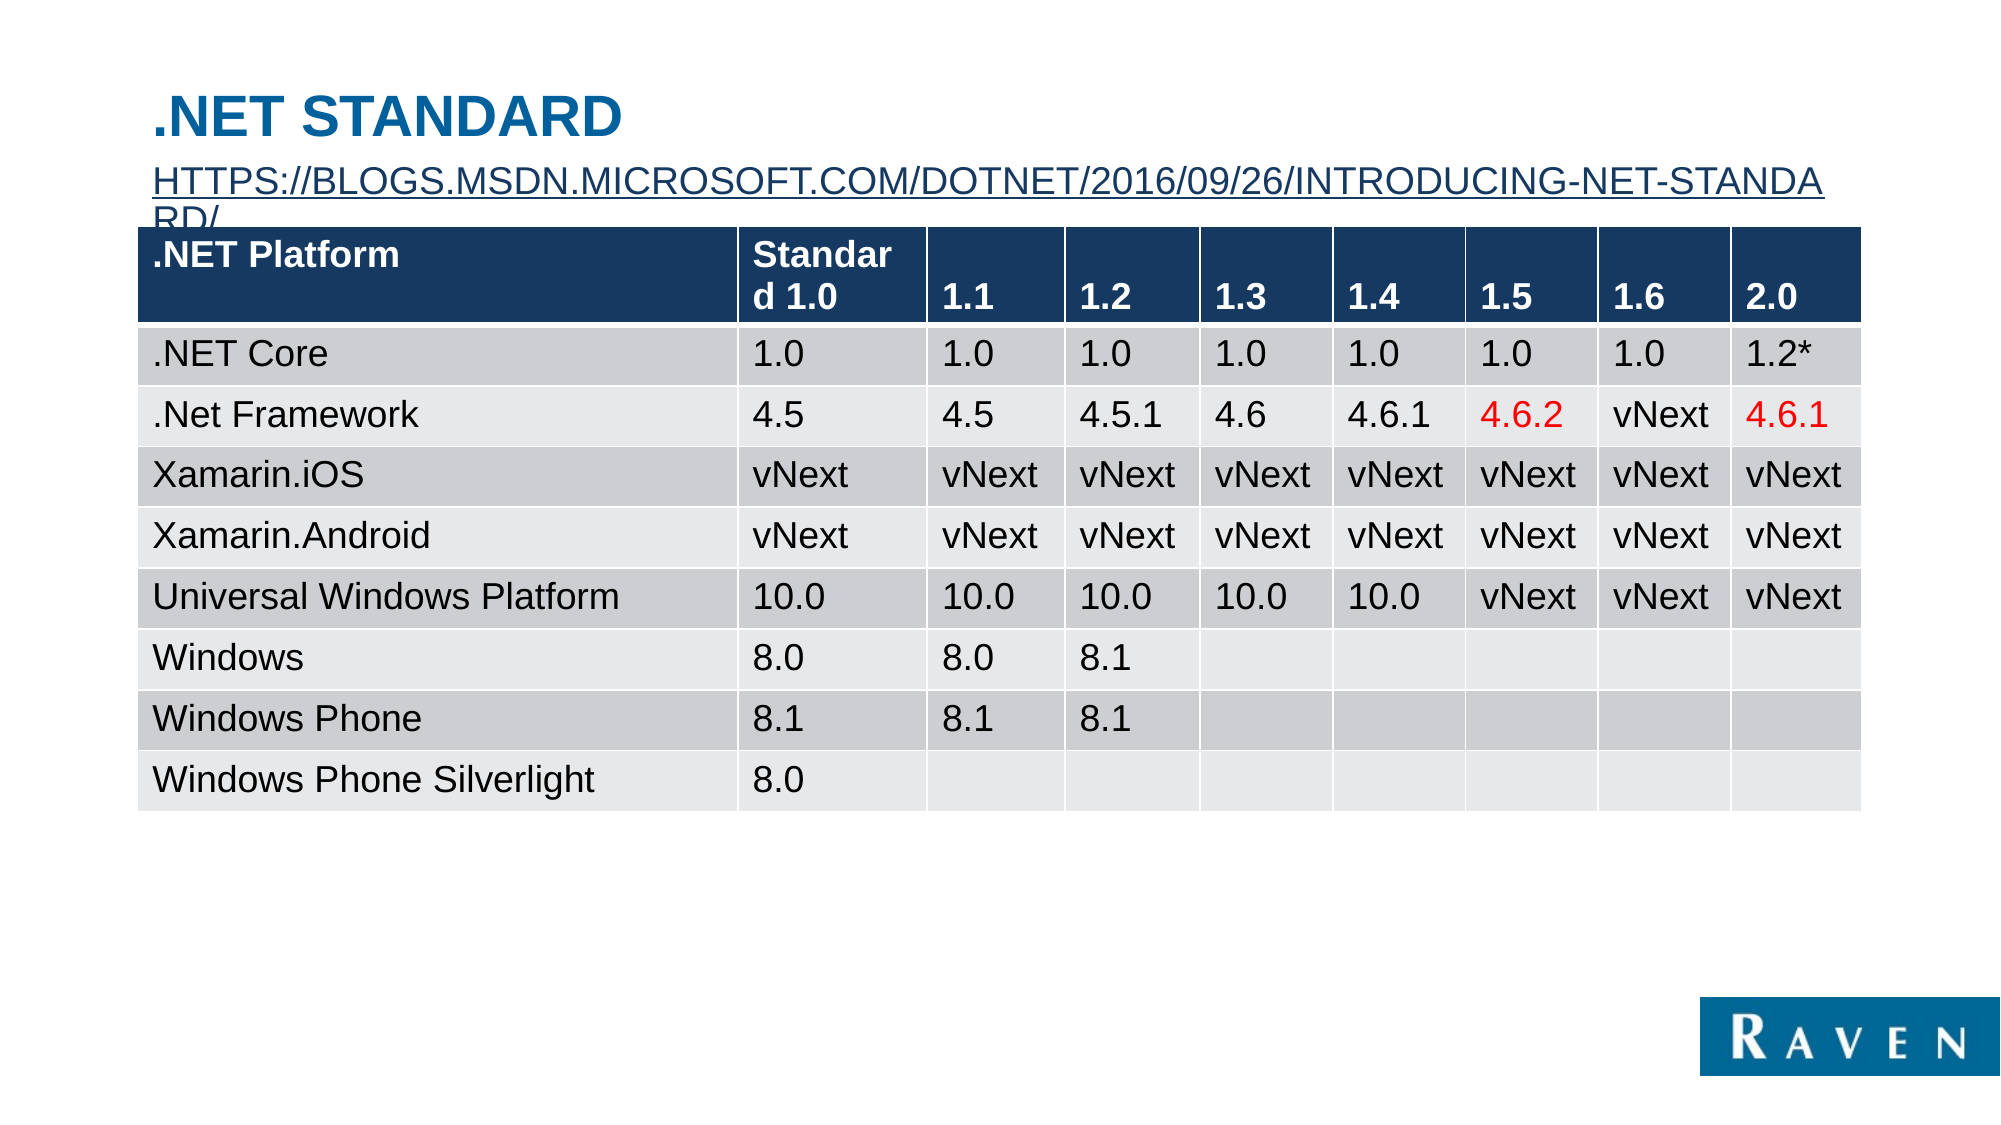

# .NET Standard
https://blogs.msdn.microsoft.com/dotnet/2016/09/26/introducing-net-standard/
| .NET Platform | Standard 1.0 | 1.1 | 1.2 | 1.3 | 1.4 | 1.5 | 1.6 | 2.0 |
| --- | --- | --- | --- | --- | --- | --- | --- | --- |
| .NET Core | 1.0 | 1.0 | 1.0 | 1.0 | 1.0 | 1.0 | 1.0 | 1.2\* |
| .Net Framework | 4.5 | 4.5 | 4.5.1 | 4.6 | 4.6.1 | 4.6.2 | vNext | 4.6.1 |
| Xamarin.iOS | vNext | vNext | vNext | vNext | vNext | vNext | vNext | vNext |
| Xamarin.Android | vNext | vNext | vNext | vNext | vNext | vNext | vNext | vNext |
| Universal Windows Platform | 10.0 | 10.0 | 10.0 | 10.0 | 10.0 | vNext | vNext | vNext |
| Windows | 8.0 | 8.0 | 8.1 |  |  |  |  |  |
| Windows Phone | 8.1 | 8.1 | 8.1 |  |  |  |  |  |
| Windows Phone Silverlight | 8.0 |  |  |  |  |  |  |  |